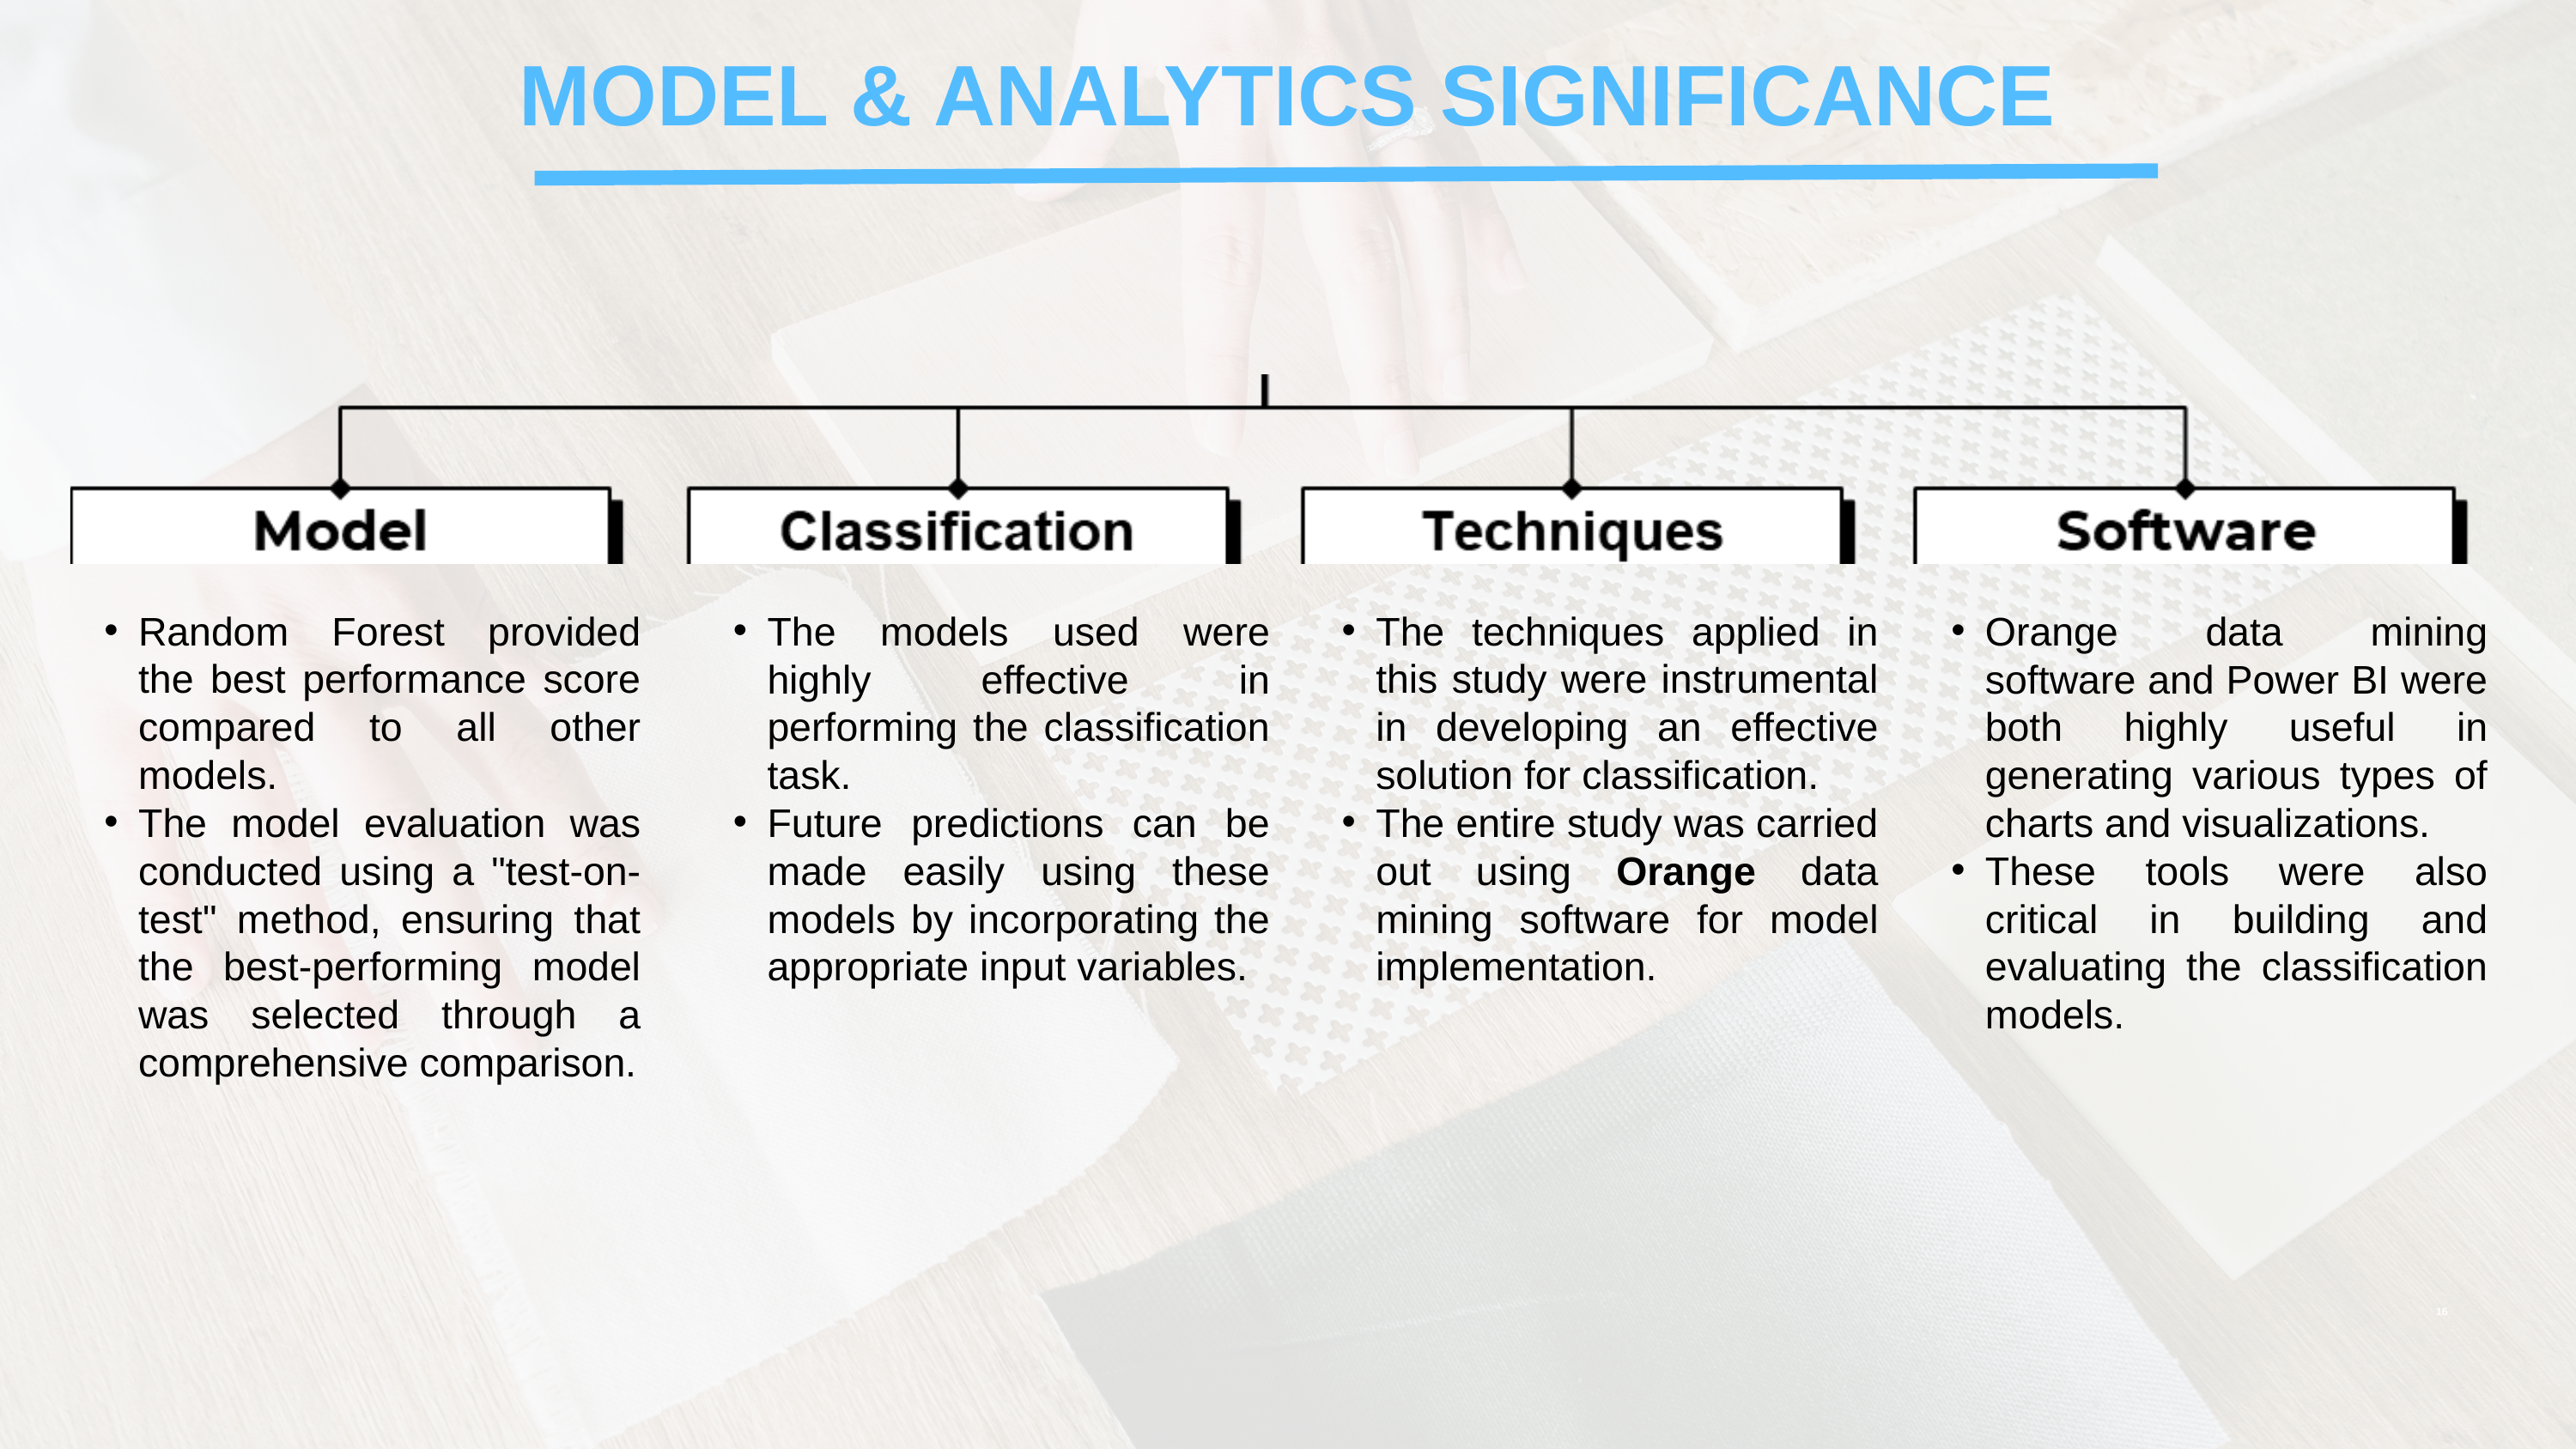

MODEL & ANALYTICS SIGNIFICANCE

Random Forest provided the best performance score compared to all other models.
The model evaluation was conducted using a "test-on-test" method, ensuring that the best-performing model was selected through a comprehensive comparison.
The models used were highly effective in performing the classification task.
Future predictions can be made easily using these models by incorporating the appropriate input variables.

The techniques applied in this study were instrumental in developing an effective solution for classification.
The entire study was carried out using Orange data mining software for model implementation.
Orange data mining software and Power BI were both highly useful in generating various types of charts and visualizations.
These tools were also critical in building and evaluating the classification models.
16